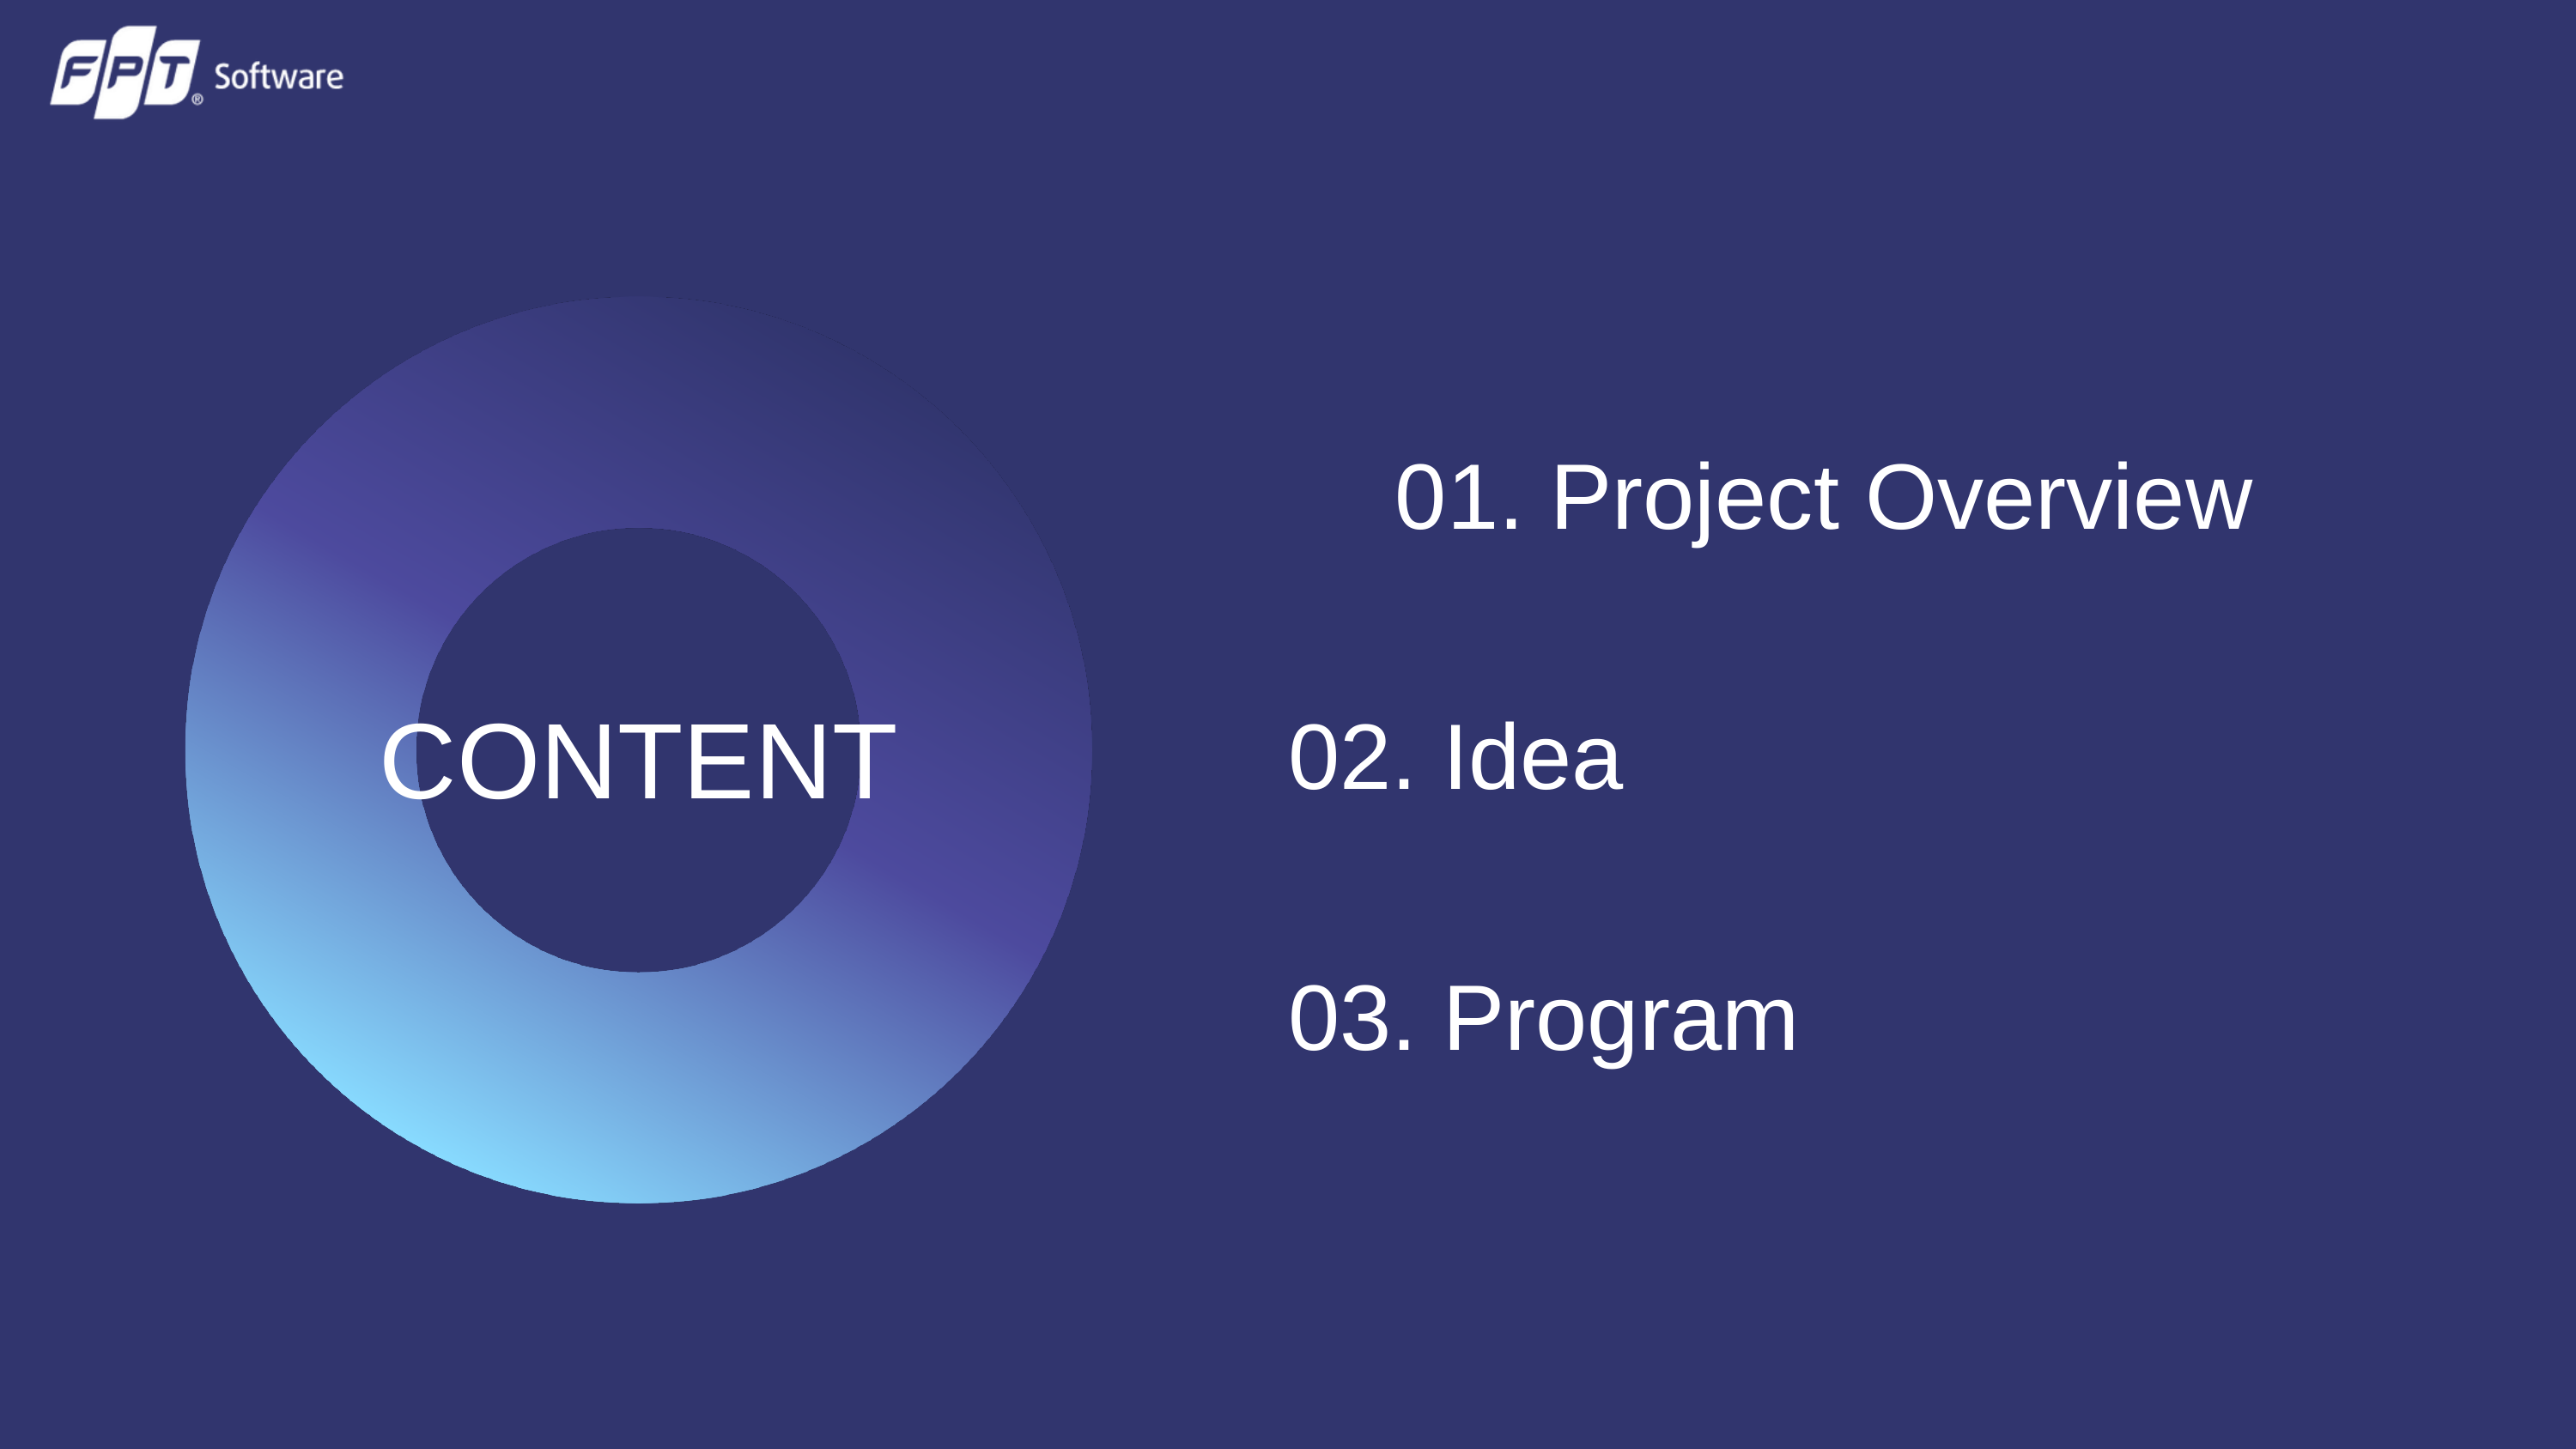

01. Project Overview

02. Idea

03. Program
CONTENT